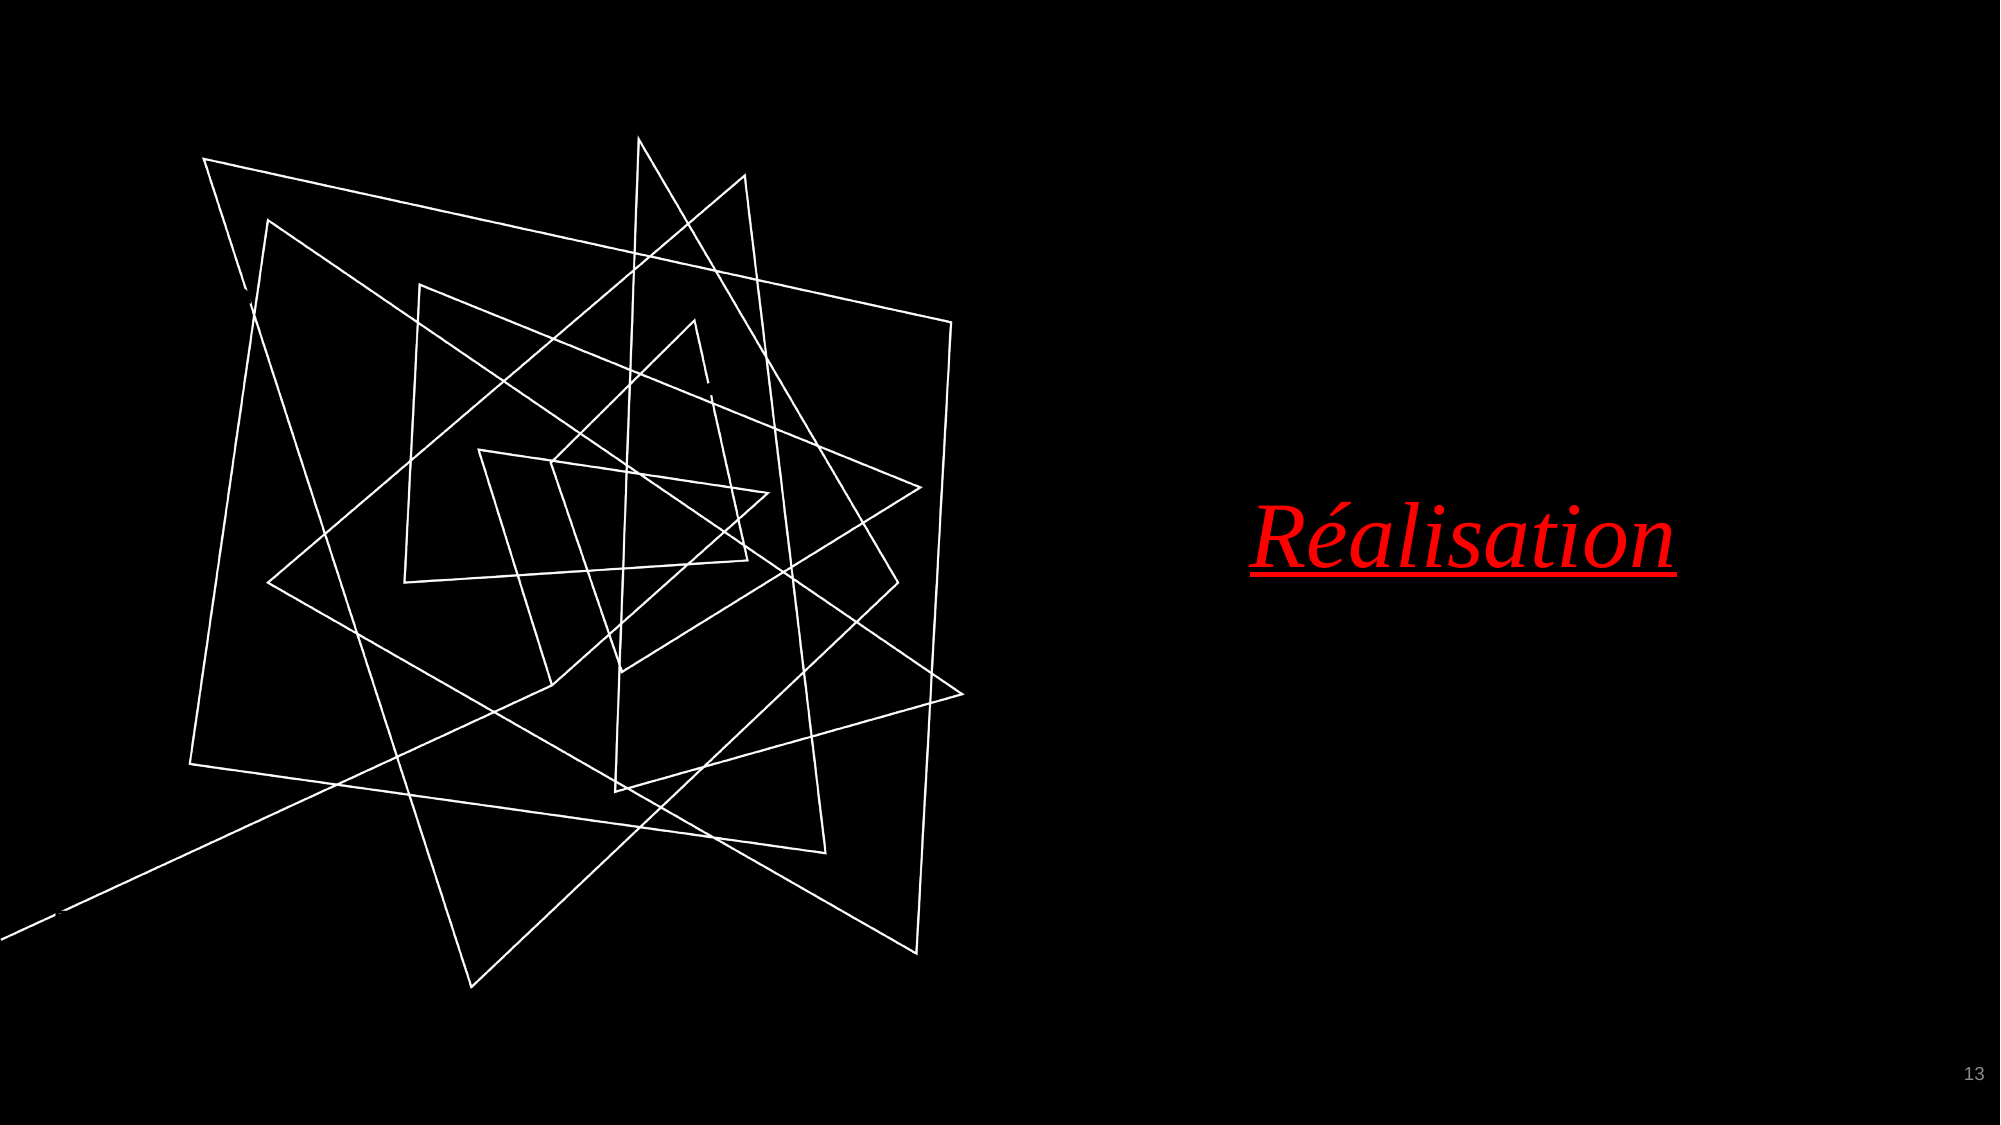

Pratique
Contoso

Concurrent A
# Réalisation
Abordable
Onéreux

Concurrent D

Concurrent C

Concurrent B

Concurrent E
Peu pratique
13